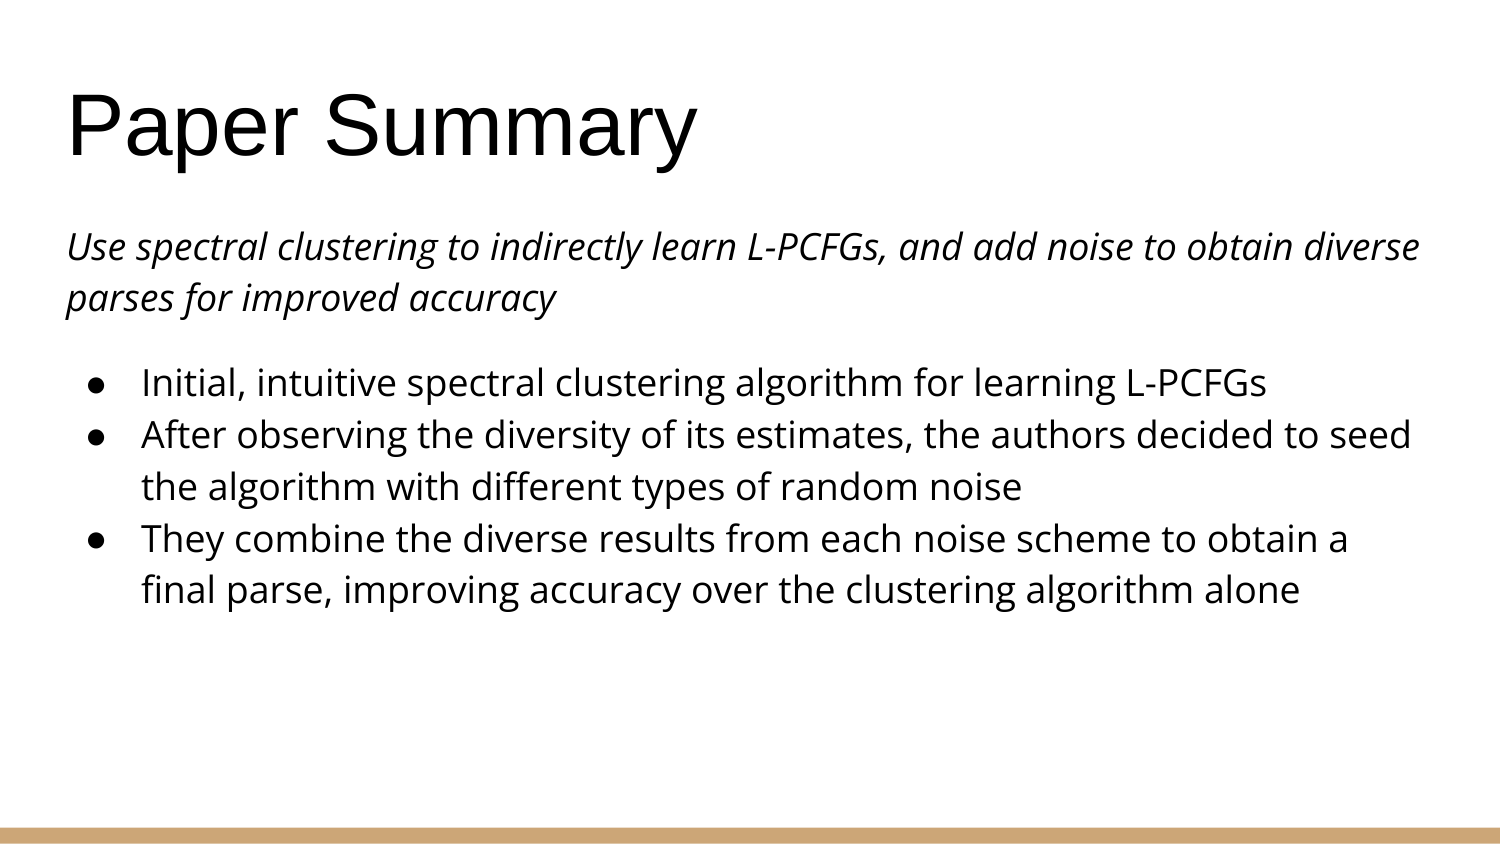

# Paper Summary
Use spectral clustering to indirectly learn L-PCFGs, and add noise to obtain diverse parses for improved accuracy
Initial, intuitive spectral clustering algorithm for learning L-PCFGs
After observing the diversity of its estimates, the authors decided to seed the algorithm with different types of random noise
They combine the diverse results from each noise scheme to obtain a final parse, improving accuracy over the clustering algorithm alone